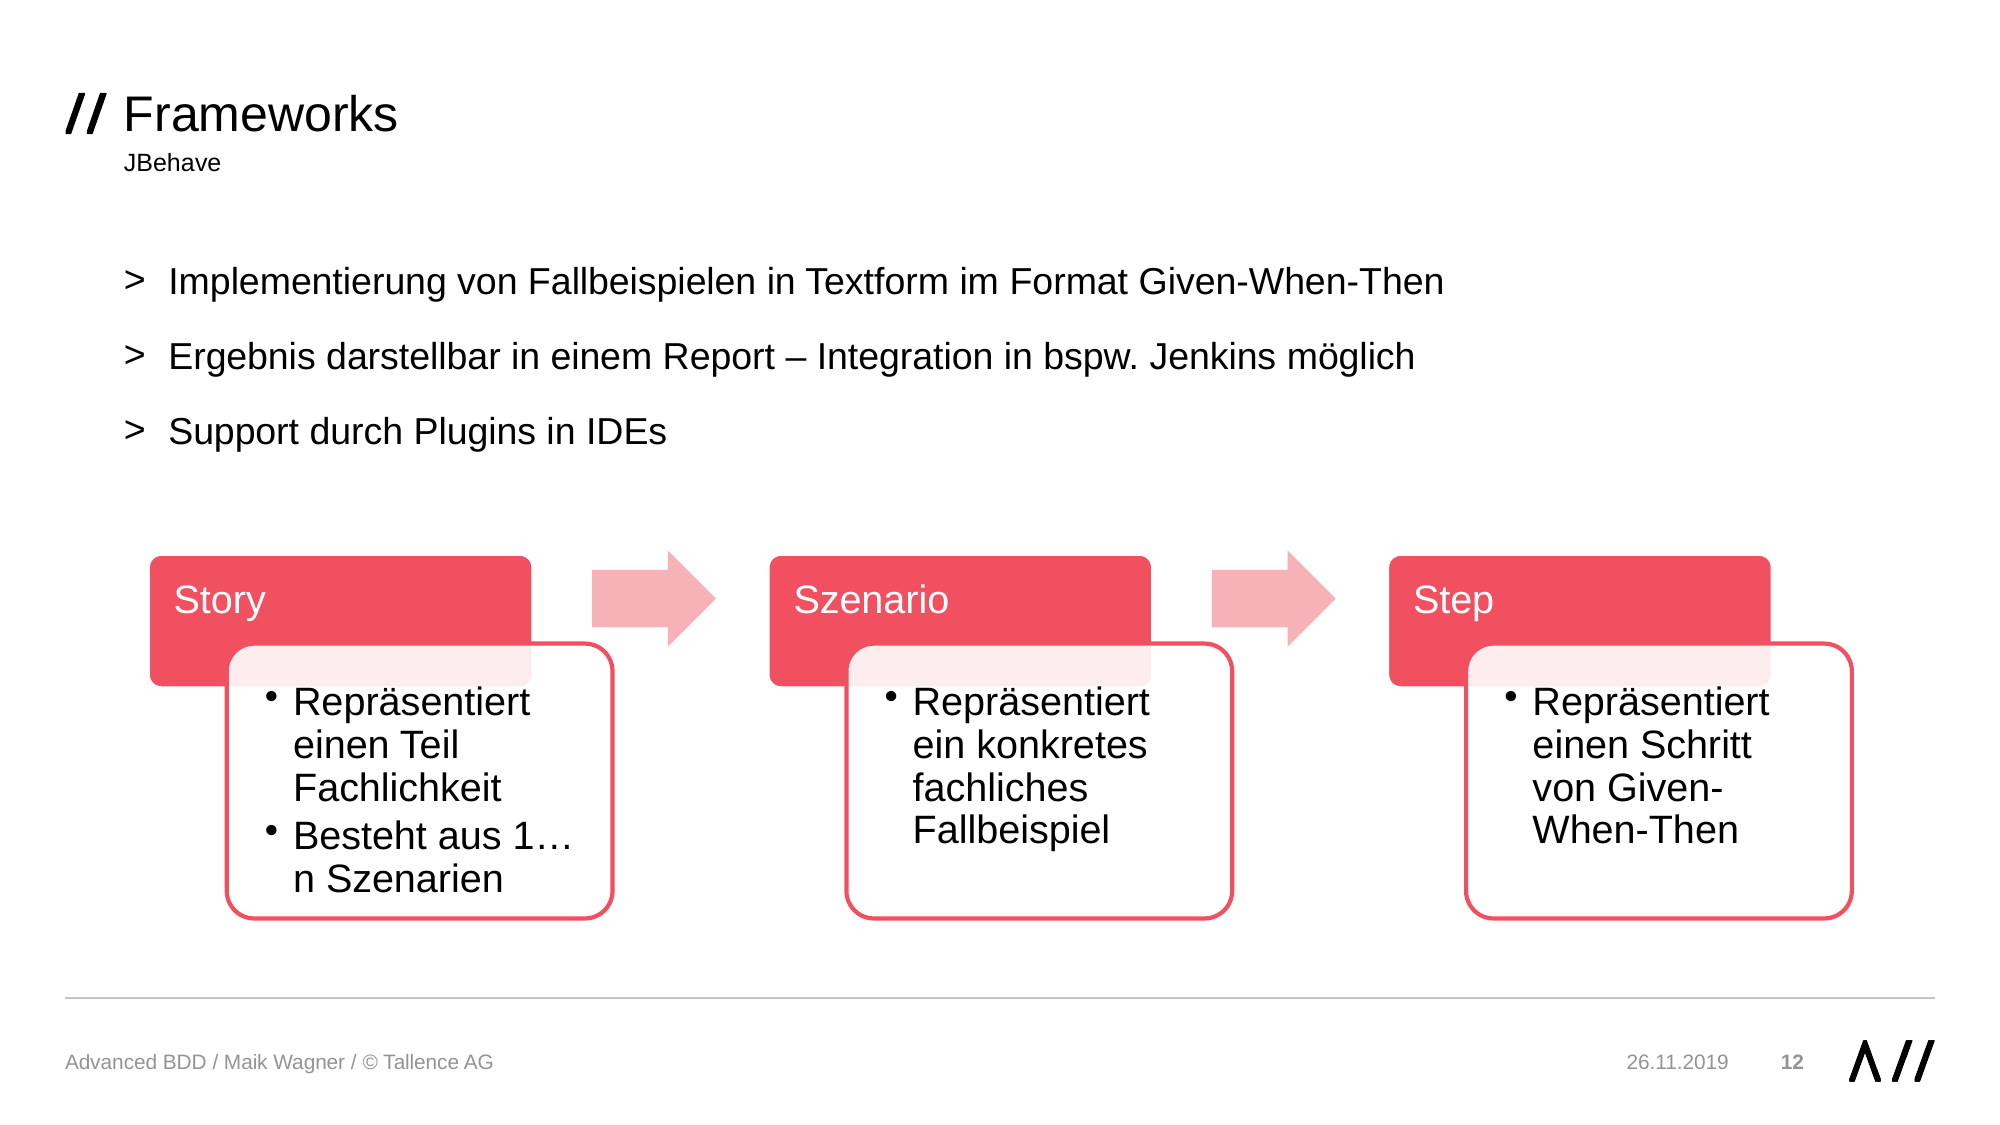

# Frameworks
JBehave
Implementierung von Fallbeispielen in Textform im Format Given-When-Then
Ergebnis darstellbar in einem Report – Integration in bspw. Jenkins möglich
Support durch Plugins in IDEs

Story
Repräsentiert einen Teil Fachlichkeit
Besteht aus 1…n Szenarien

Szenario
Repräsentiert ein konkretes fachliches Fallbeispiel

Step
Repräsentiert einen Schritt von Given-When-Then
Advanced BDD / Maik Wagner / © Tallence AG
26.11.2019
12